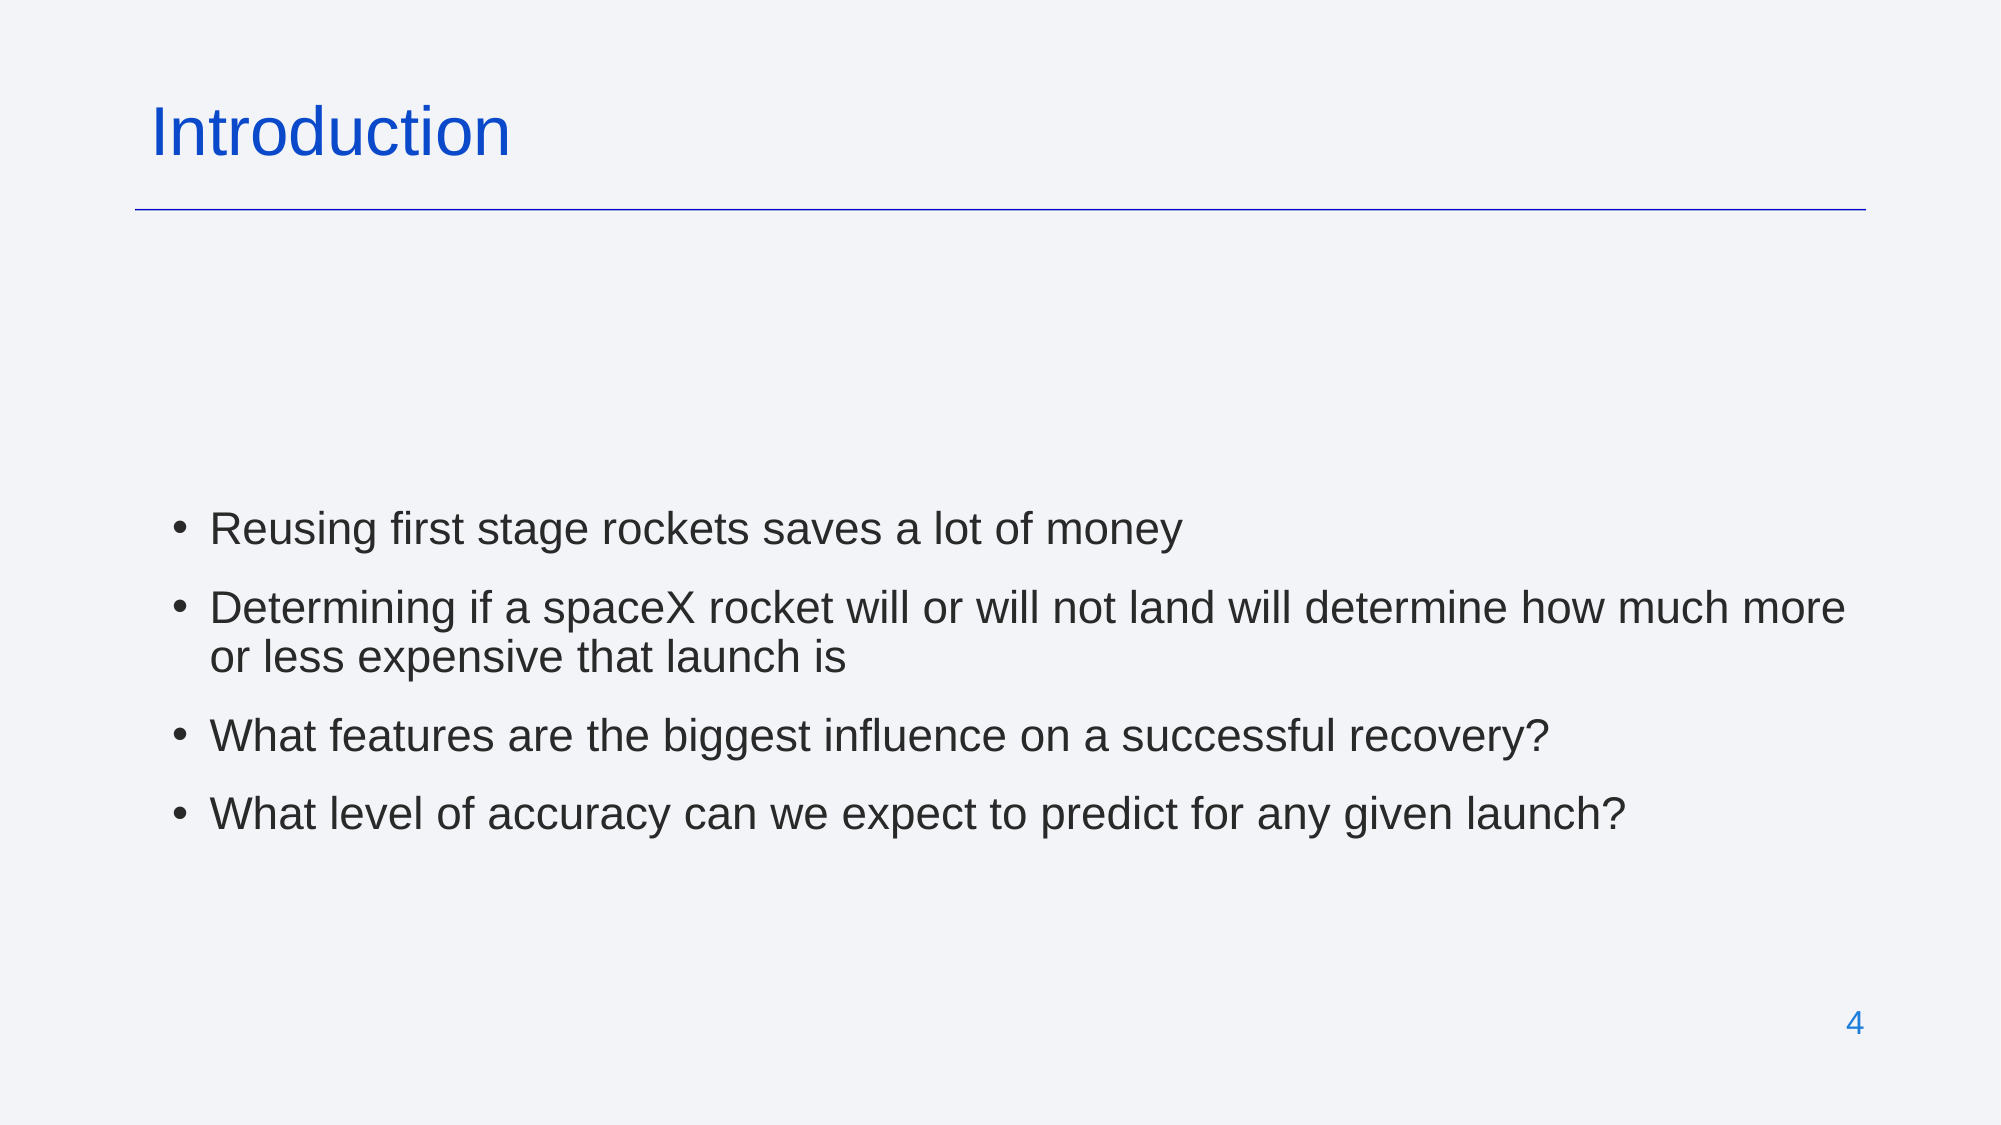

Introduction

Reusing first stage rockets saves a lot of money
Determining if a spaceX rocket will or will not land will determine how much more or less expensive that launch is
What features are the biggest influence on a successful recovery?
What level of accuracy can we expect to predict for any given launch?
4